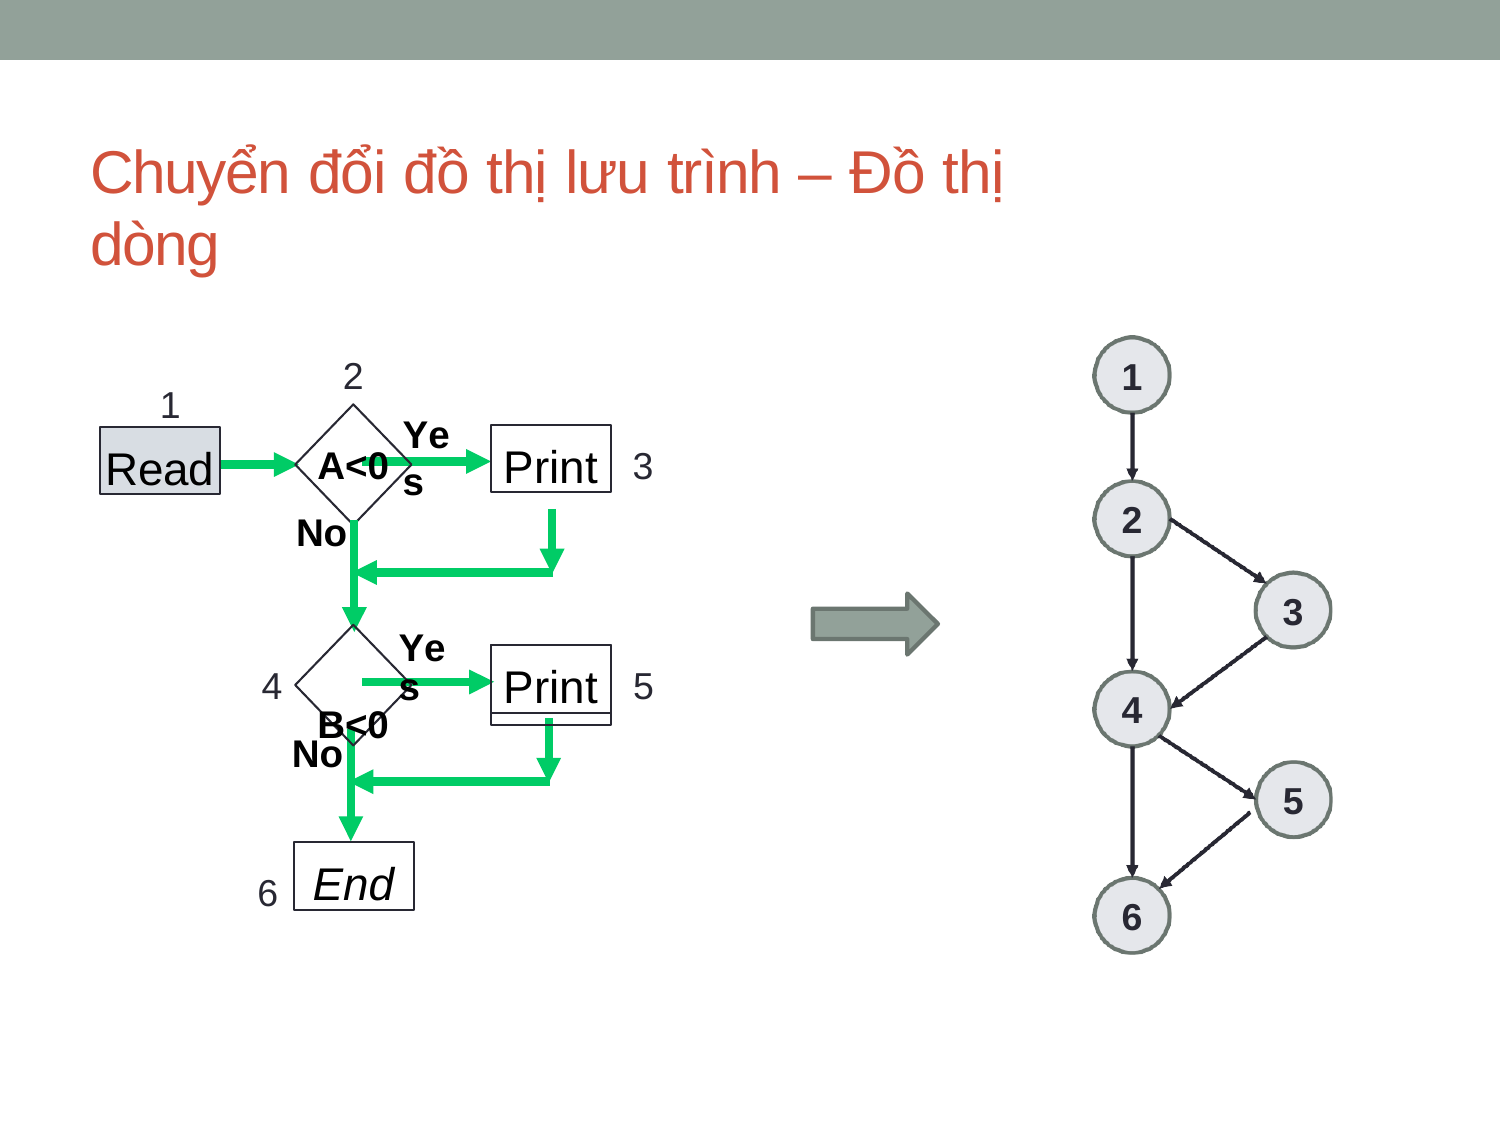

# Chuyển đổi đồ thị lưu trình – Đồ thị dòng

2
1
1

Yes
Print
Read
A<0
3

2
No

3

Yes
B<0
Print
5
4
4

No

5
End
6
6